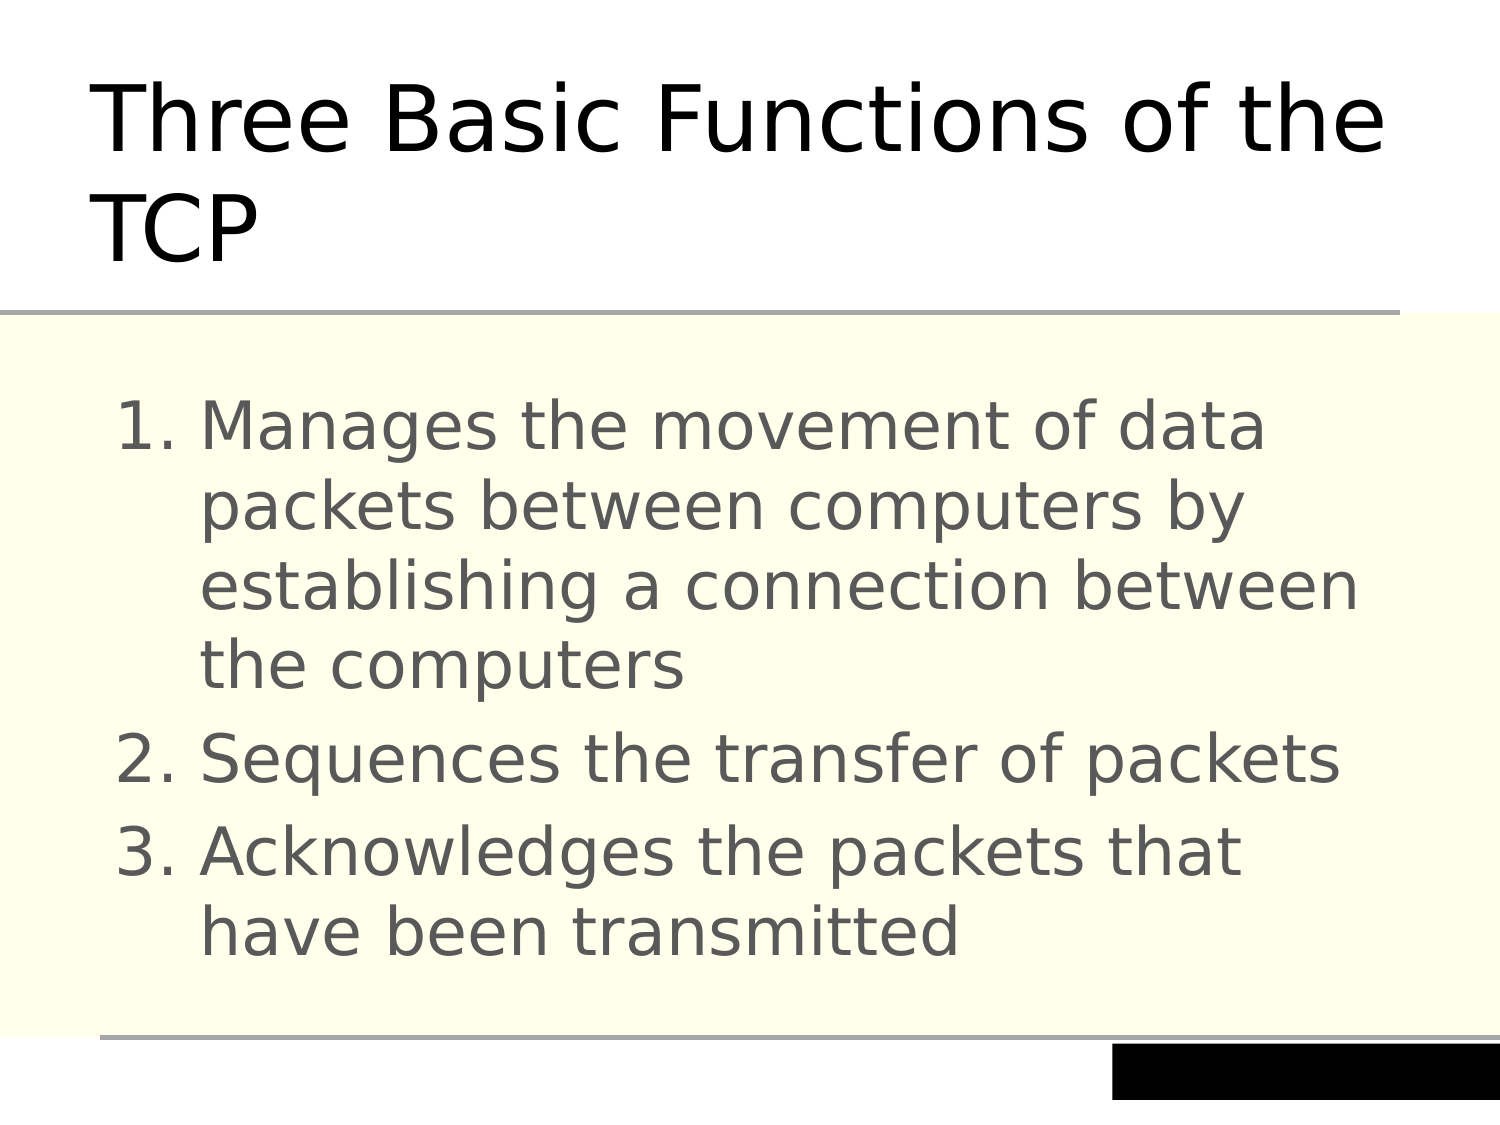

Three Basic Functions of the TCP
Manages the movement of data packets between computers by establishing a connection between the computers
Sequences the transfer of packets
Acknowledges the packets that have been transmitted